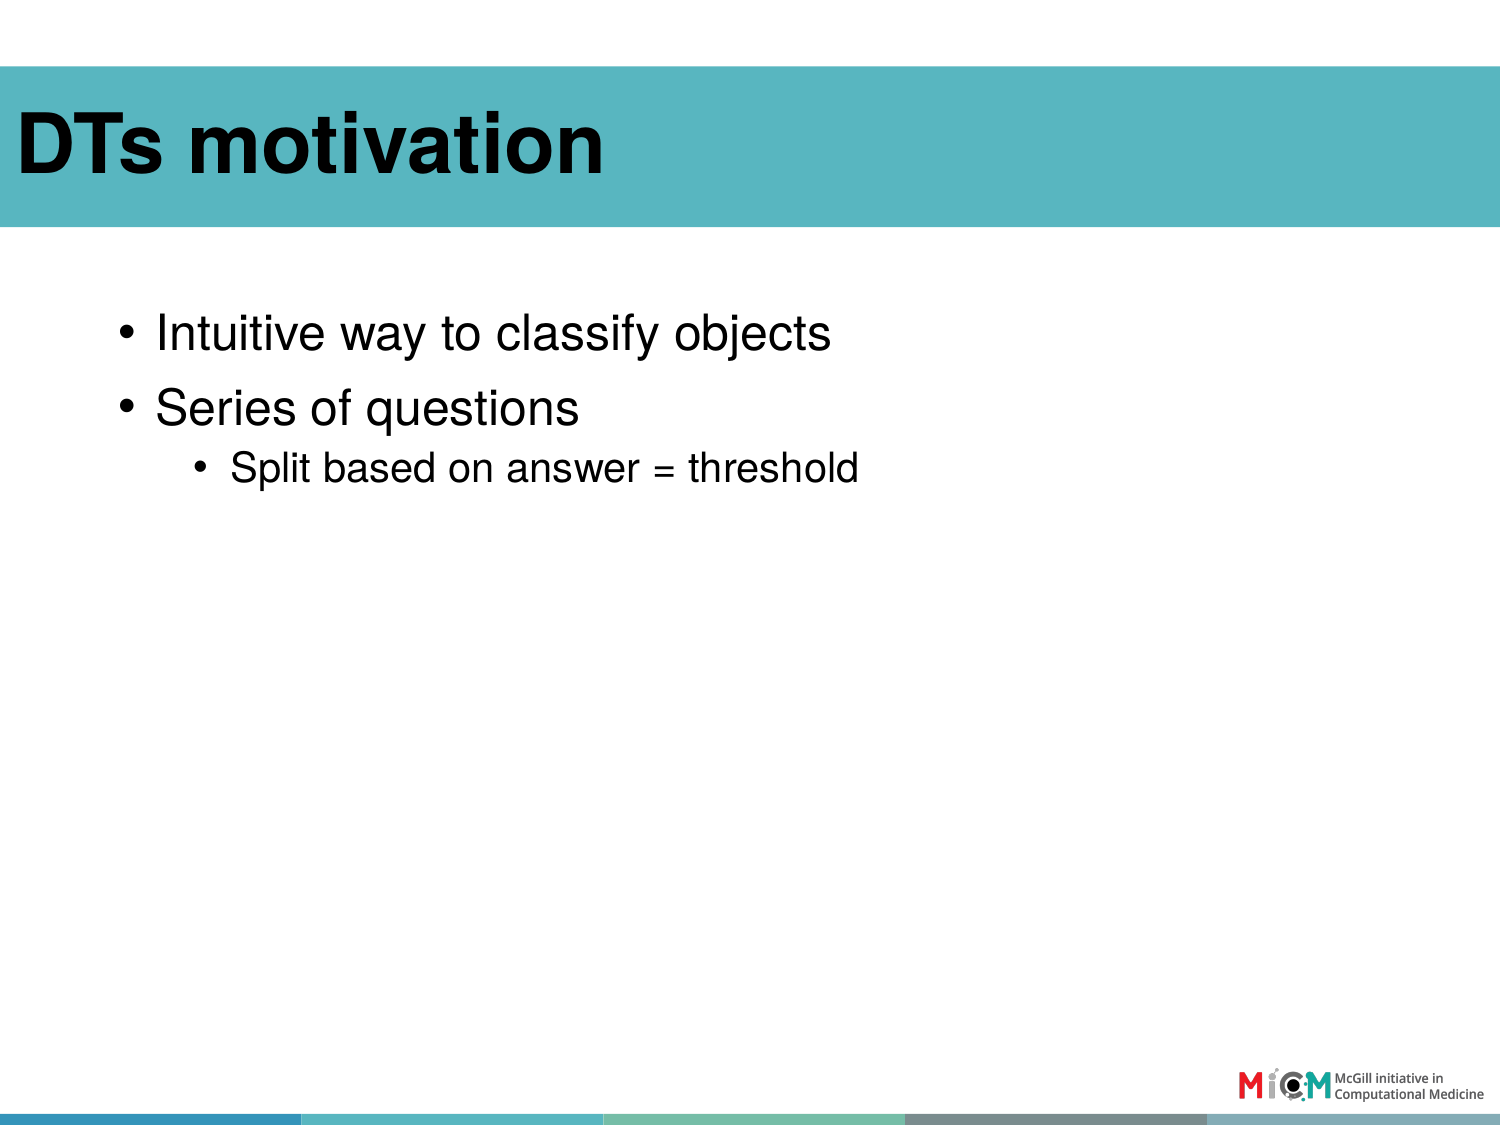

#
DTs motivation
Intuitive way to classify objects
Series of questions
Split based on answer = threshold